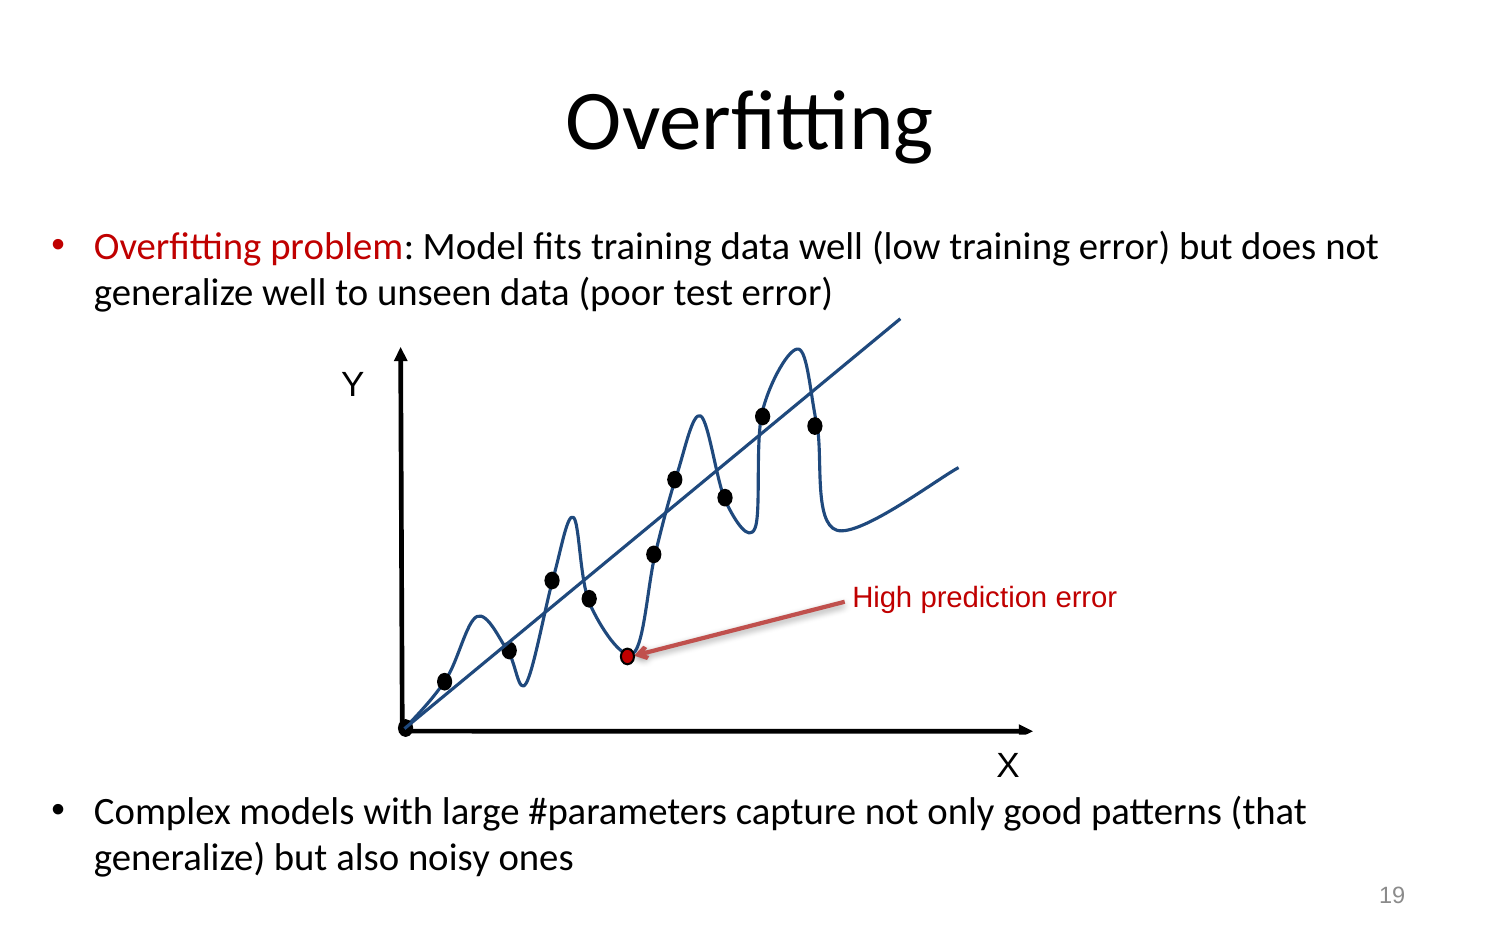

# Overfitting
Overfitting problem: Model fits training data well (low training error) but does not generalize well to unseen data (poor test error)
Complex models with large #parameters capture not only good patterns (that generalize) but also noisy ones

Y

X
High prediction error
19